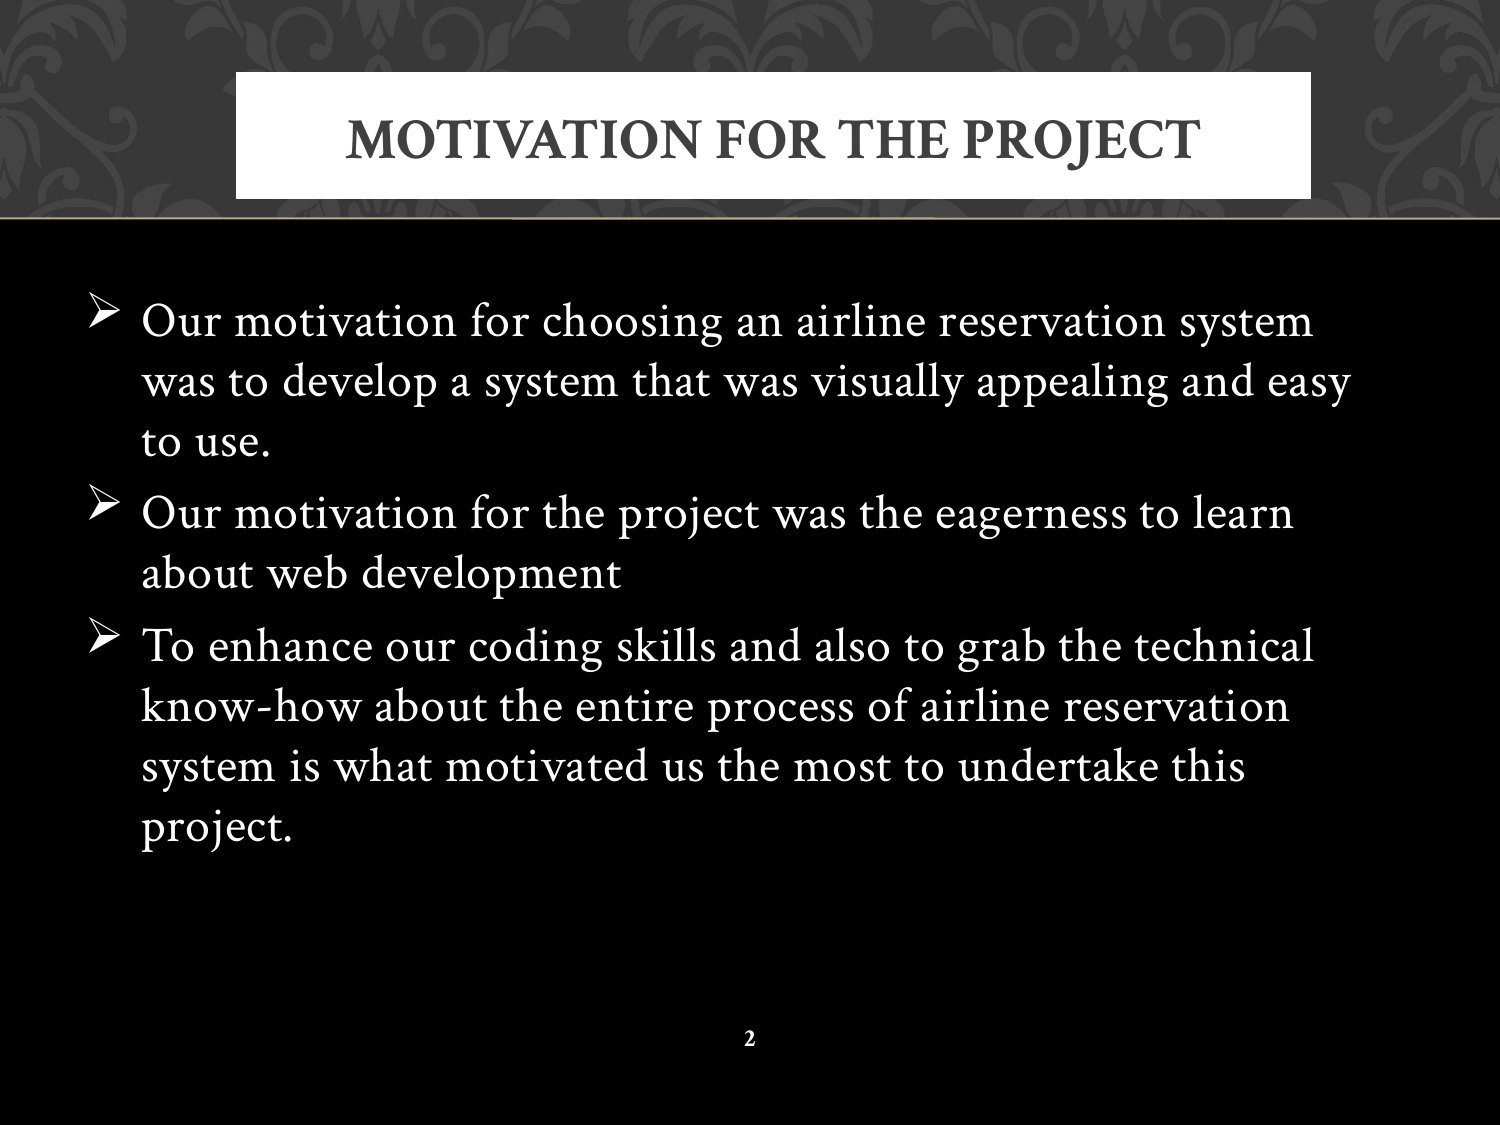

# MOTIVATION FOR THE PROJECT
Our motivation for choosing an airline reservation system was to develop a system that was visually appealing and easy to use.
Our motivation for the project was the eagerness to learn about web development
To enhance our coding skills and also to grab the technical know-how about the entire process of airline reservation system is what motivated us the most to undertake this project.
2